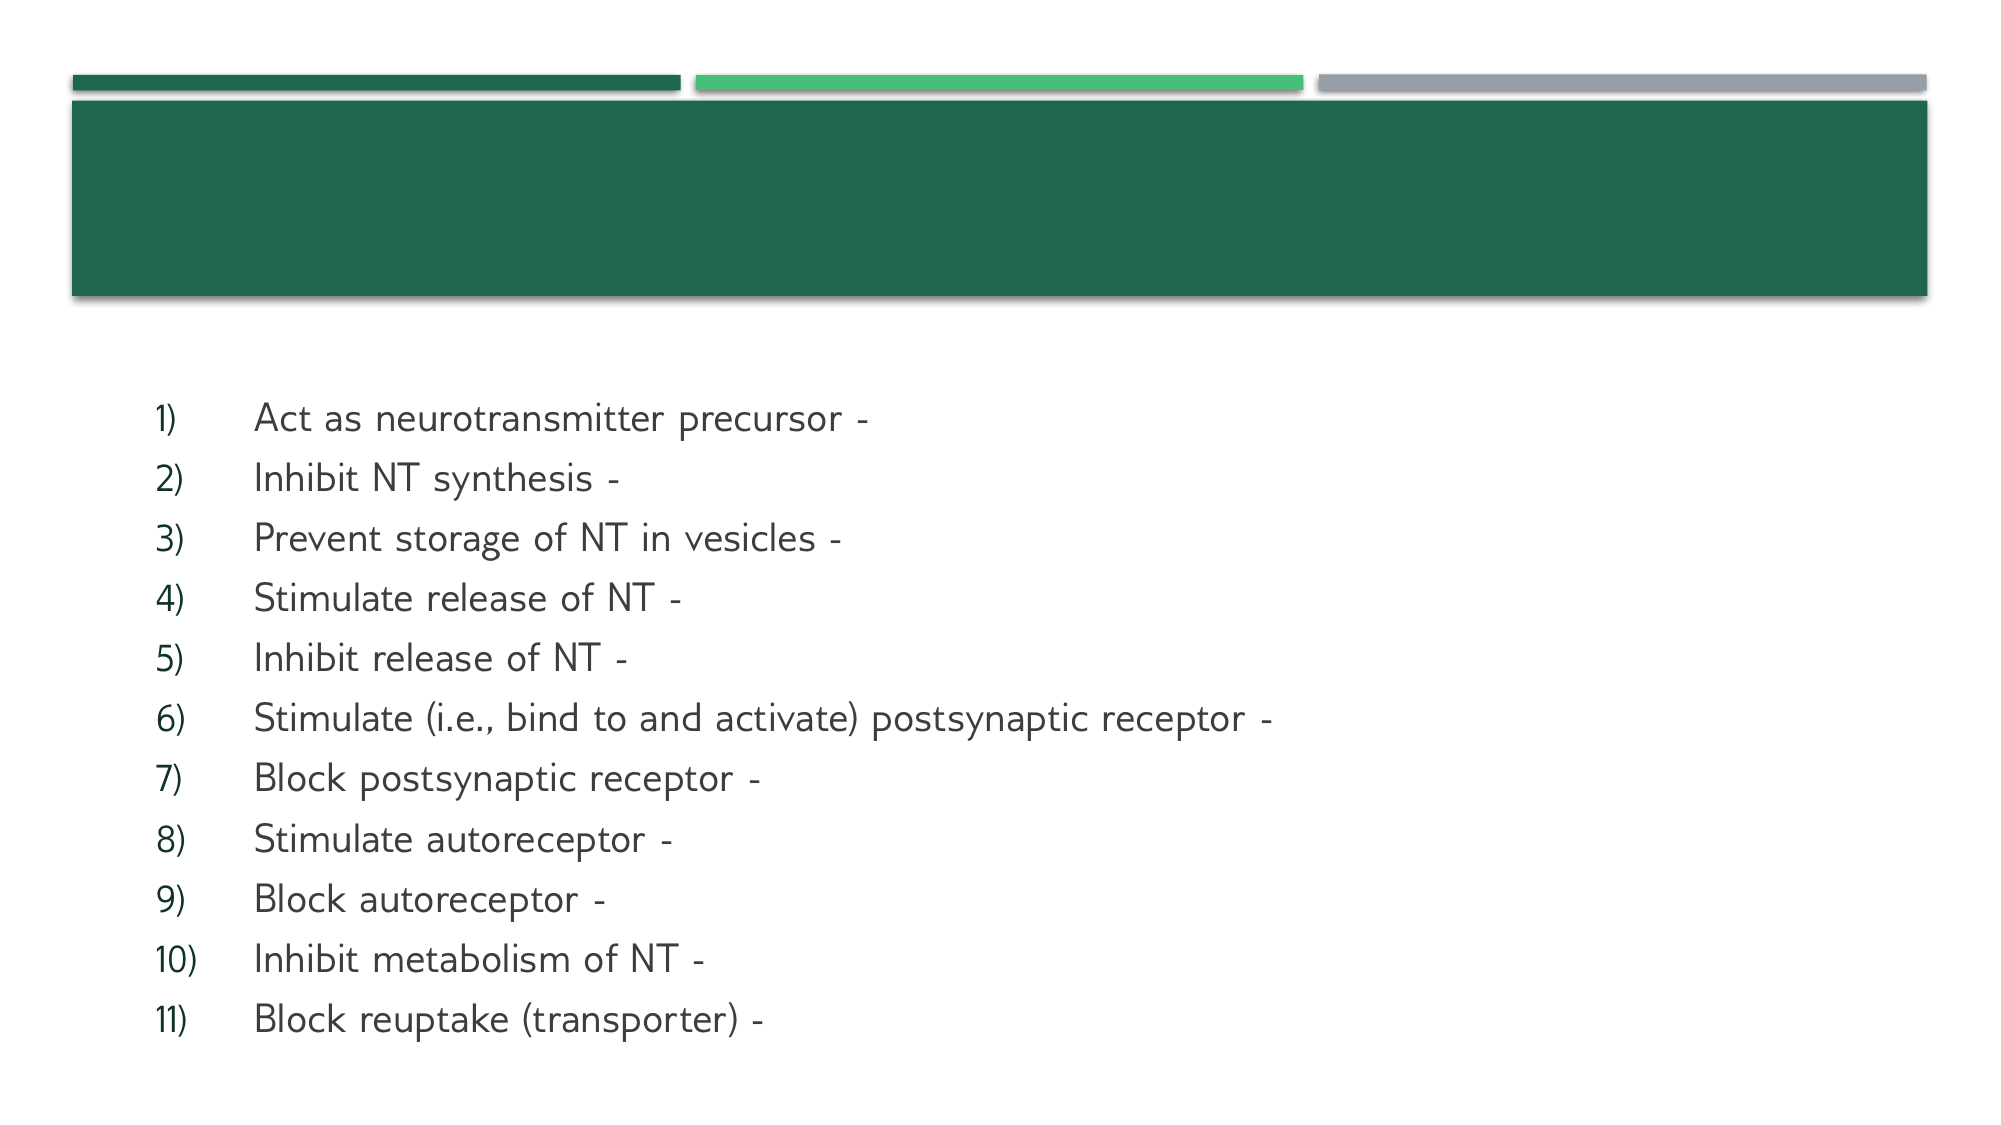

# How Drugs Can Affect Neurotransmitter Activity
Act as neurotransmitter precursor -
Inhibit NT synthesis -
Prevent storage of NT in vesicles -
Stimulate release of NT -
Inhibit release of NT -
Stimulate (i.e., bind to and activate) postsynaptic receptor -
Block postsynaptic receptor -
Stimulate autoreceptor -
Block autoreceptor -
Inhibit metabolism of NT -
Block reuptake (transporter) -